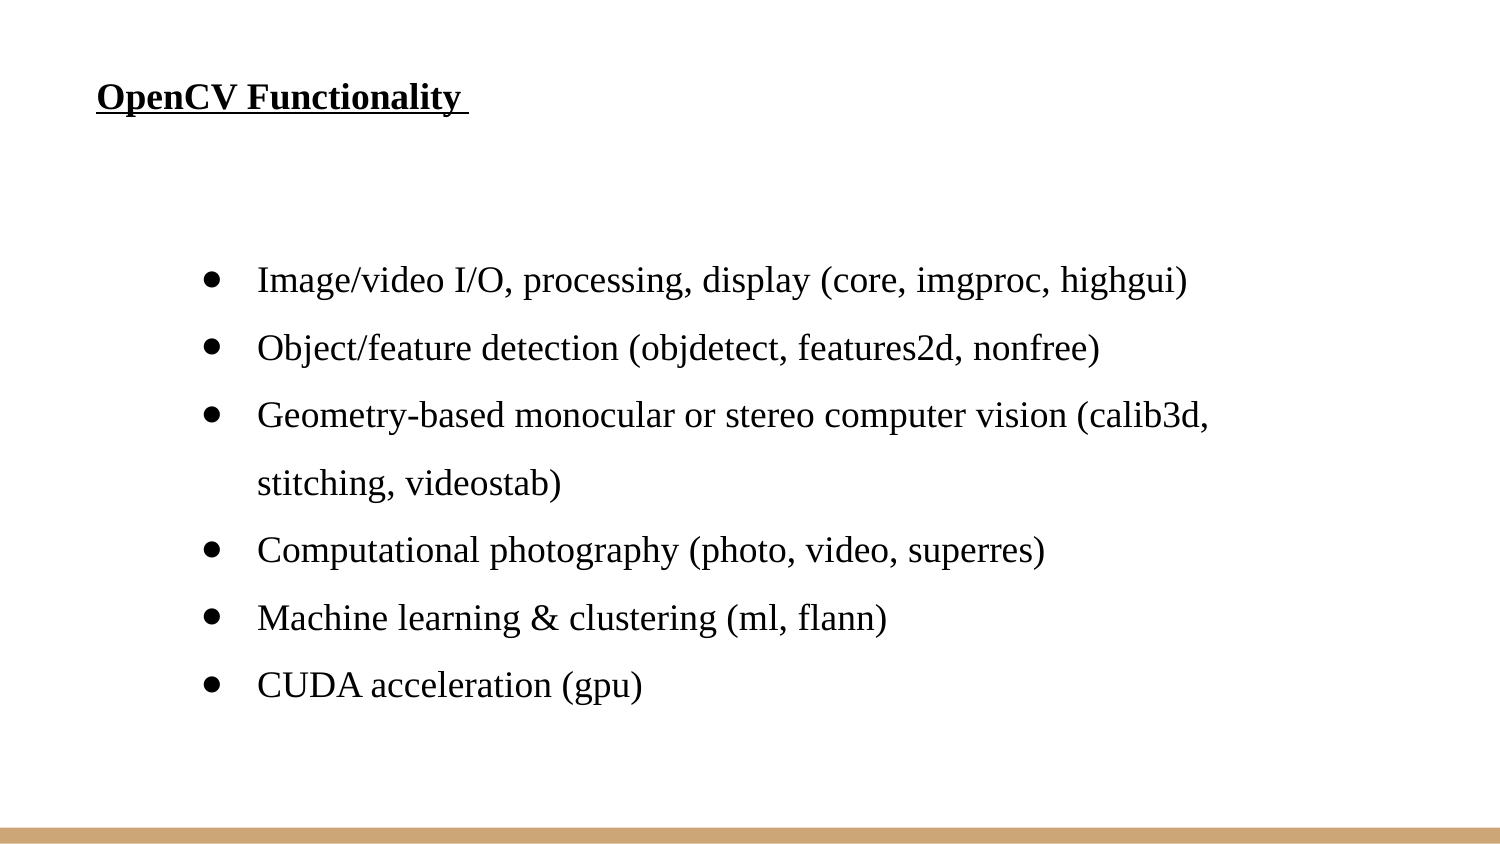

OpenCV Functionality

Image/video I/O, processing, display (core, imgproc, highgui)
Object/feature detection (objdetect, features2d, nonfree)
Geometry-based monocular or stereo computer vision (calib3d, stitching, videostab)
Computational photography (photo, video, superres)
Machine learning & clustering (ml, flann)
CUDA acceleration (gpu)